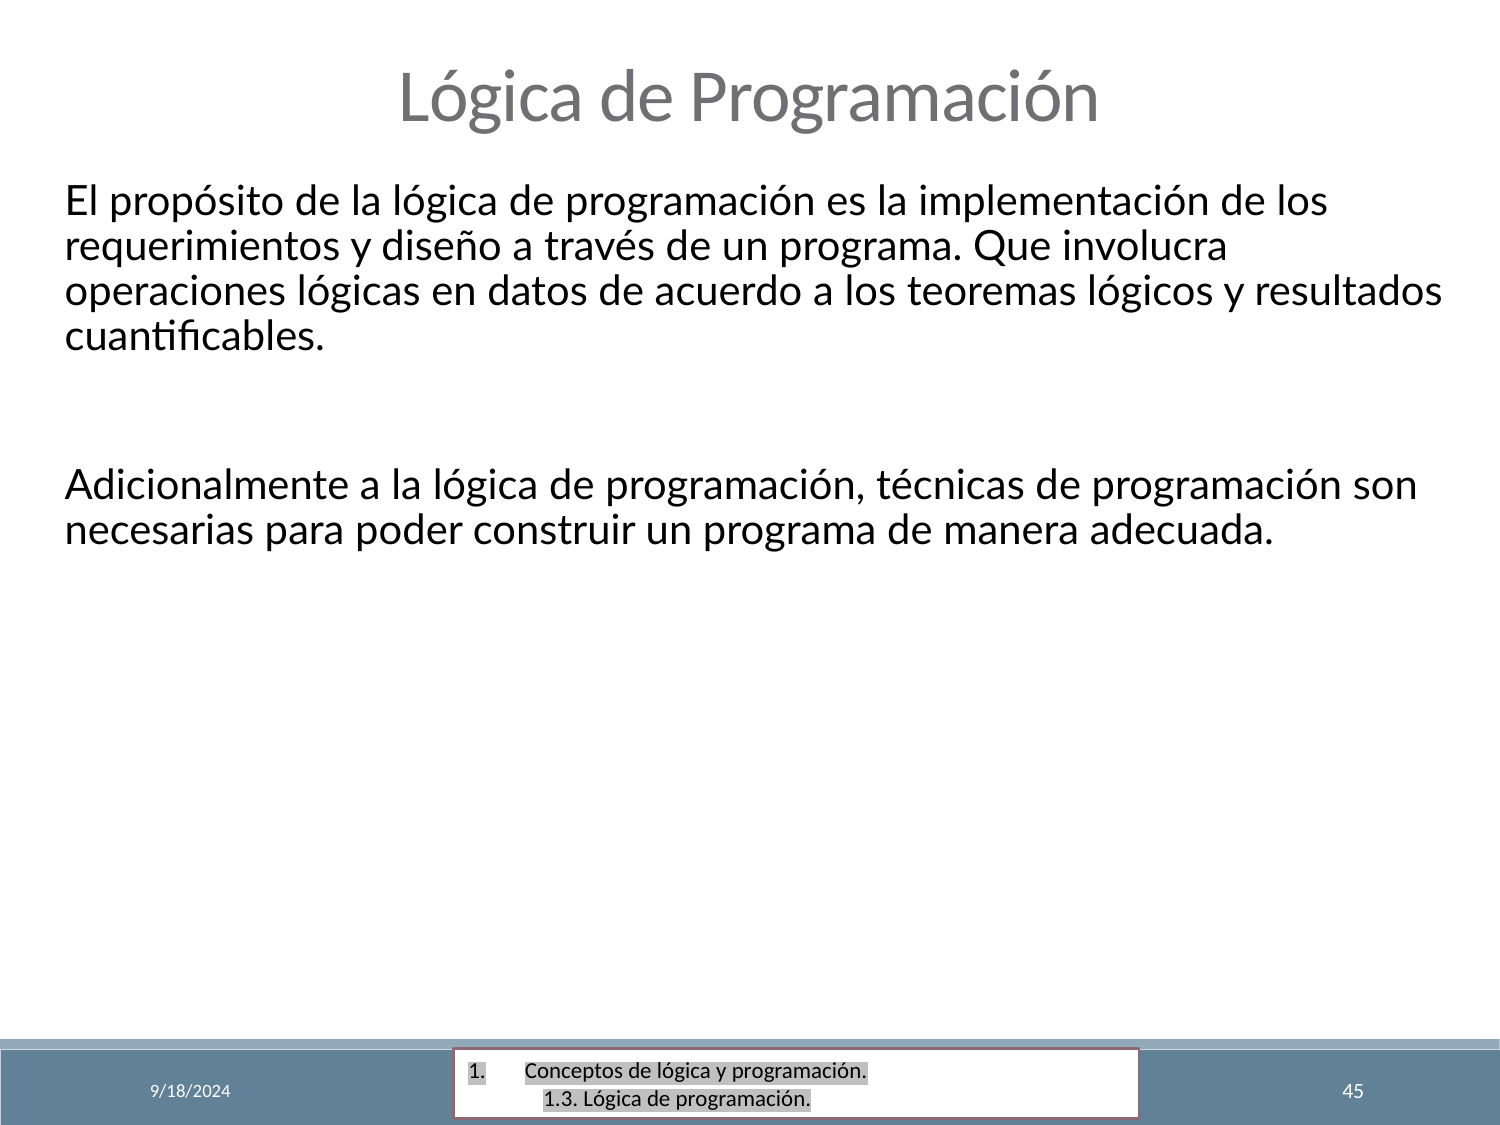

Lógica de Programación
El propósito de la lógica de programación es la implementación de los requerimientos y diseño a través de un programa. Que involucra operaciones lógicas en datos de acuerdo a los teoremas lógicos y resultados cuantificables.

Adicionalmente a la lógica de programación, técnicas de programación son necesarias para poder construir un programa de manera adecuada.
Conceptos de lógica y programación.
1.3. Lógica de programación.
9/18/2024
Fundamentos de Programación
45